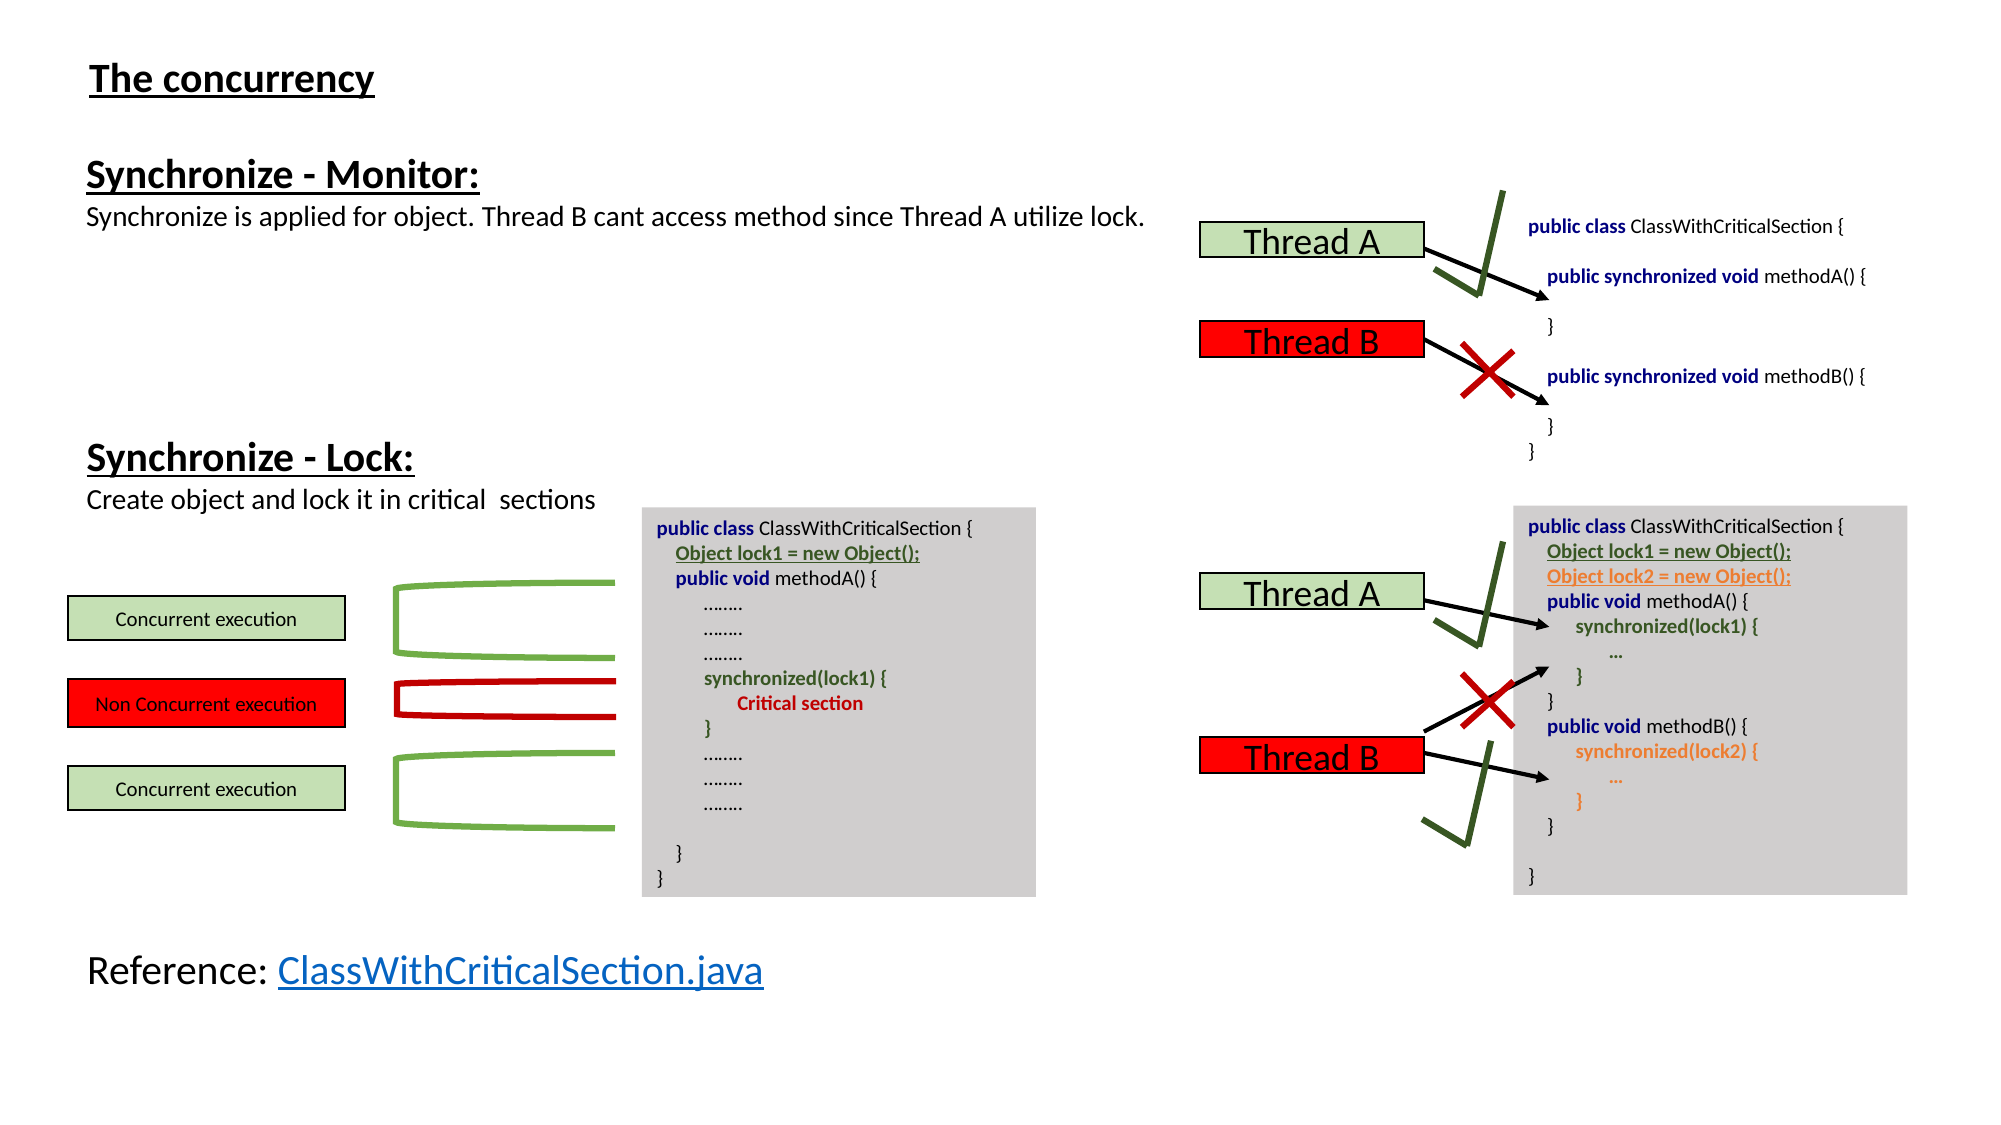

The concurrency
Synchronize - Monitor:
Synchronize is applied for object. Thread B cant access method since Thread A utilize lock.
public class ClassWithCriticalSection {
    public synchronized void methodA() {
    }
    public synchronized void methodB() {
    }
}
Thread A
Thread B
Synchronize - Lock:
Create object and lock it in critical  sections
public class ClassWithCriticalSection {
    Object lock1 = new Object();
    Object lock2 = new Object();
    public void methodA() {
          synchronized(lock1) {
                 …
          }
    }
    public void methodB() {
          synchronized(lock2) {
                 …
          }
    }
}
Thread A
Thread B
public class ClassWithCriticalSection {
    Object lock1 = new Object();
    public void methodA() {
          ……..
          ……..
          ……..
          synchronized(lock1) {
                 Critical section
          }
          ……..
          ……..
          ……..
    }
}

Concurrent execution
Non Concurrent execution

Concurrent execution
Reference: ClassWithCriticalSection.java